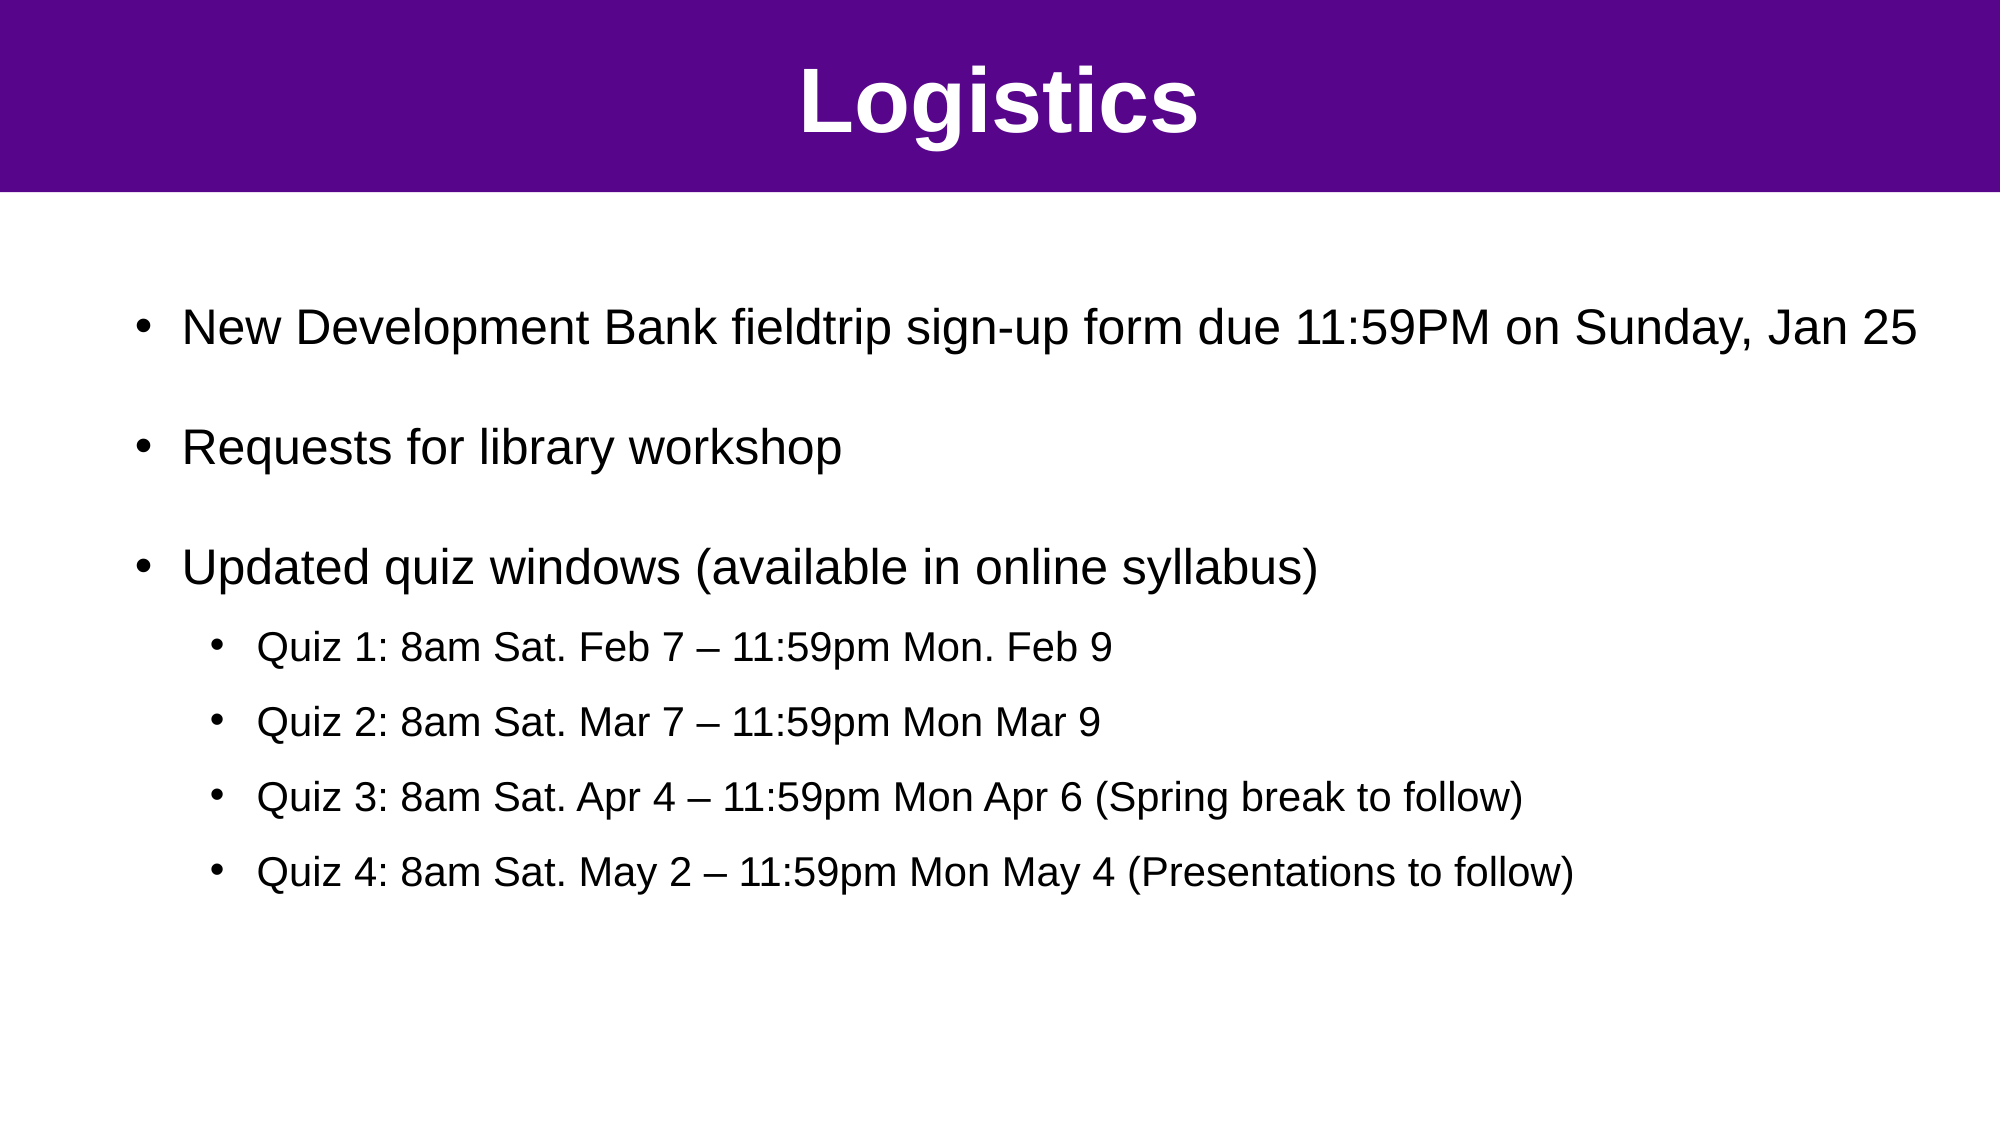

#

2
Logistics
New Development Bank fieldtrip sign-up form due 11:59PM on Sunday, Jan 25
Requests for library workshop
Updated quiz windows (available in online syllabus)
Quiz 1: 8am Sat. Feb 7 – 11:59pm Mon. Feb 9
Quiz 2: 8am Sat. Mar 7 – 11:59pm Mon Mar 9
Quiz 3: 8am Sat. Apr 4 – 11:59pm Mon Apr 6 (Spring break to follow)
Quiz 4: 8am Sat. May 2 – 11:59pm Mon May 4 (Presentations to follow)